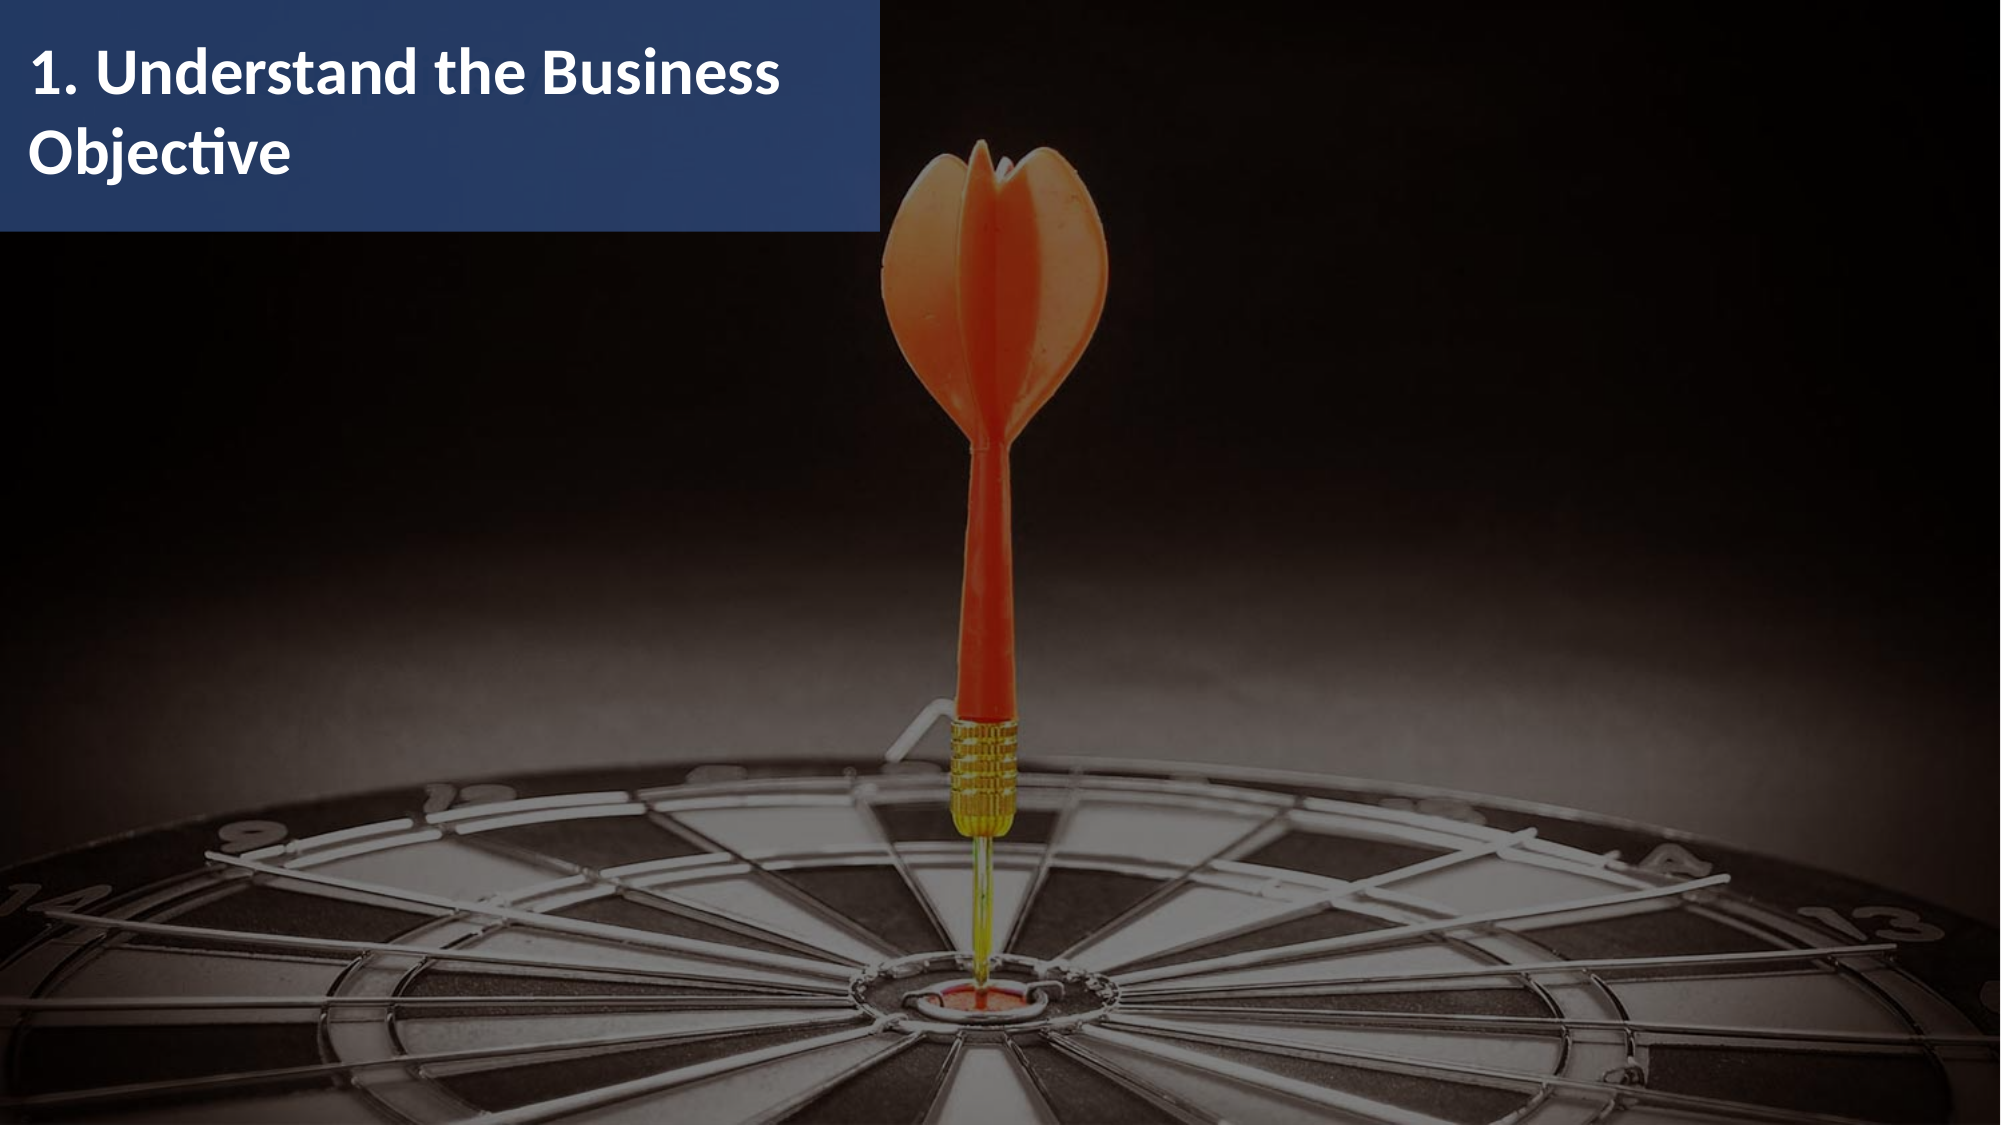

1. Understand the Business Objective
Infographic Style